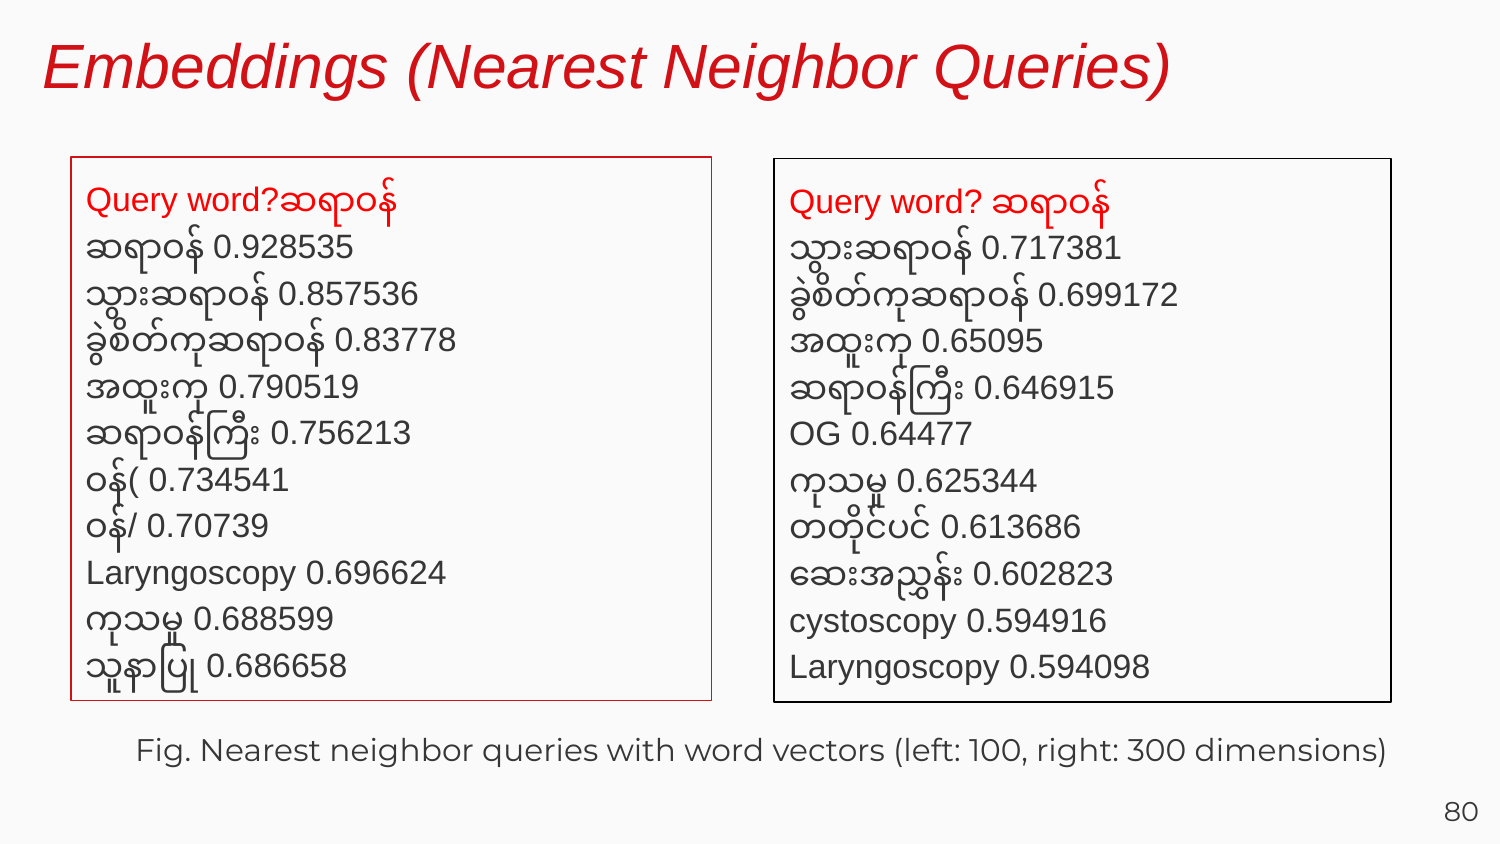

# Embeddings (Nearest Neighbor Queries)
Query word?ဆရာဝန်
ဆရာဝန် 0.928535
သွားဆရာဝန် 0.857536
ခွဲစိတ်ကုဆရာဝန် 0.83778
အထူးကု 0.790519
ဆရာဝန်ကြီး 0.756213
ဝန်( 0.734541
ဝန်/ 0.70739
Laryngoscopy 0.696624
ကုသမှု 0.688599
သူနာပြု 0.686658
Query word? ဆရာဝန်
သွားဆရာဝန် 0.717381
ခွဲစိတ်ကုဆရာဝန် 0.699172
အထူးကု 0.65095
ဆရာဝန်ကြီး 0.646915
OG 0.64477
ကုသမှု 0.625344
တတိုင်ပင် 0.613686
ဆေးအညွှန်း 0.602823
cystoscopy 0.594916
Laryngoscopy 0.594098
Fig. Nearest neighbor queries with word vectors (left: 100, right: 300 dimensions)

80